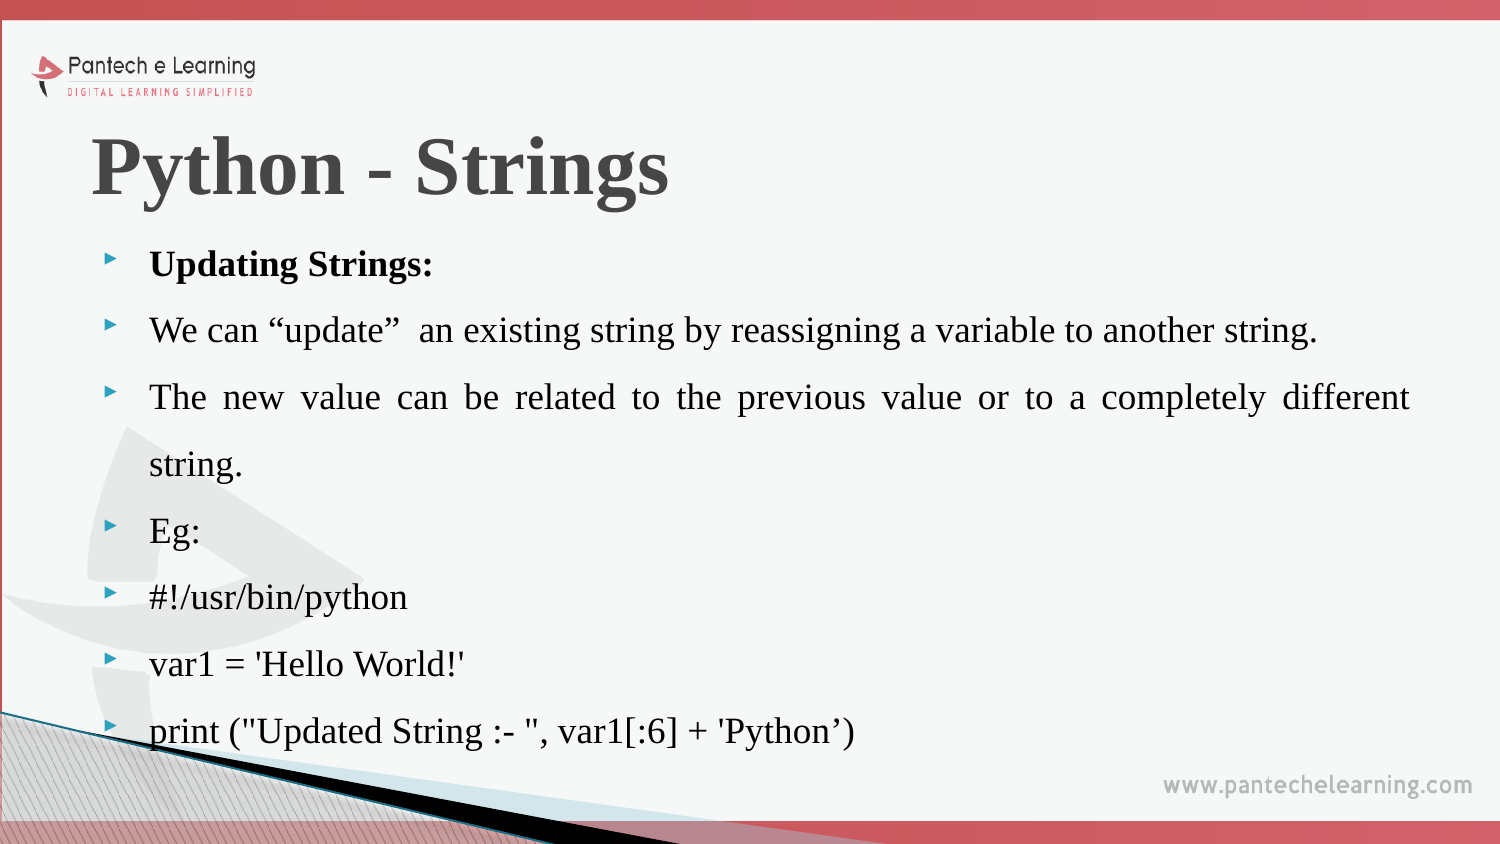

# Python - Strings
Updating Strings:
We can “update”  an existing string by reassigning a variable to another string.
The new value can be related to the previous value or to a completely different string.
Eg:
#!/usr/bin/python
var1 = 'Hello World!'
print ("Updated String :- ", var1[:6] + 'Python’)